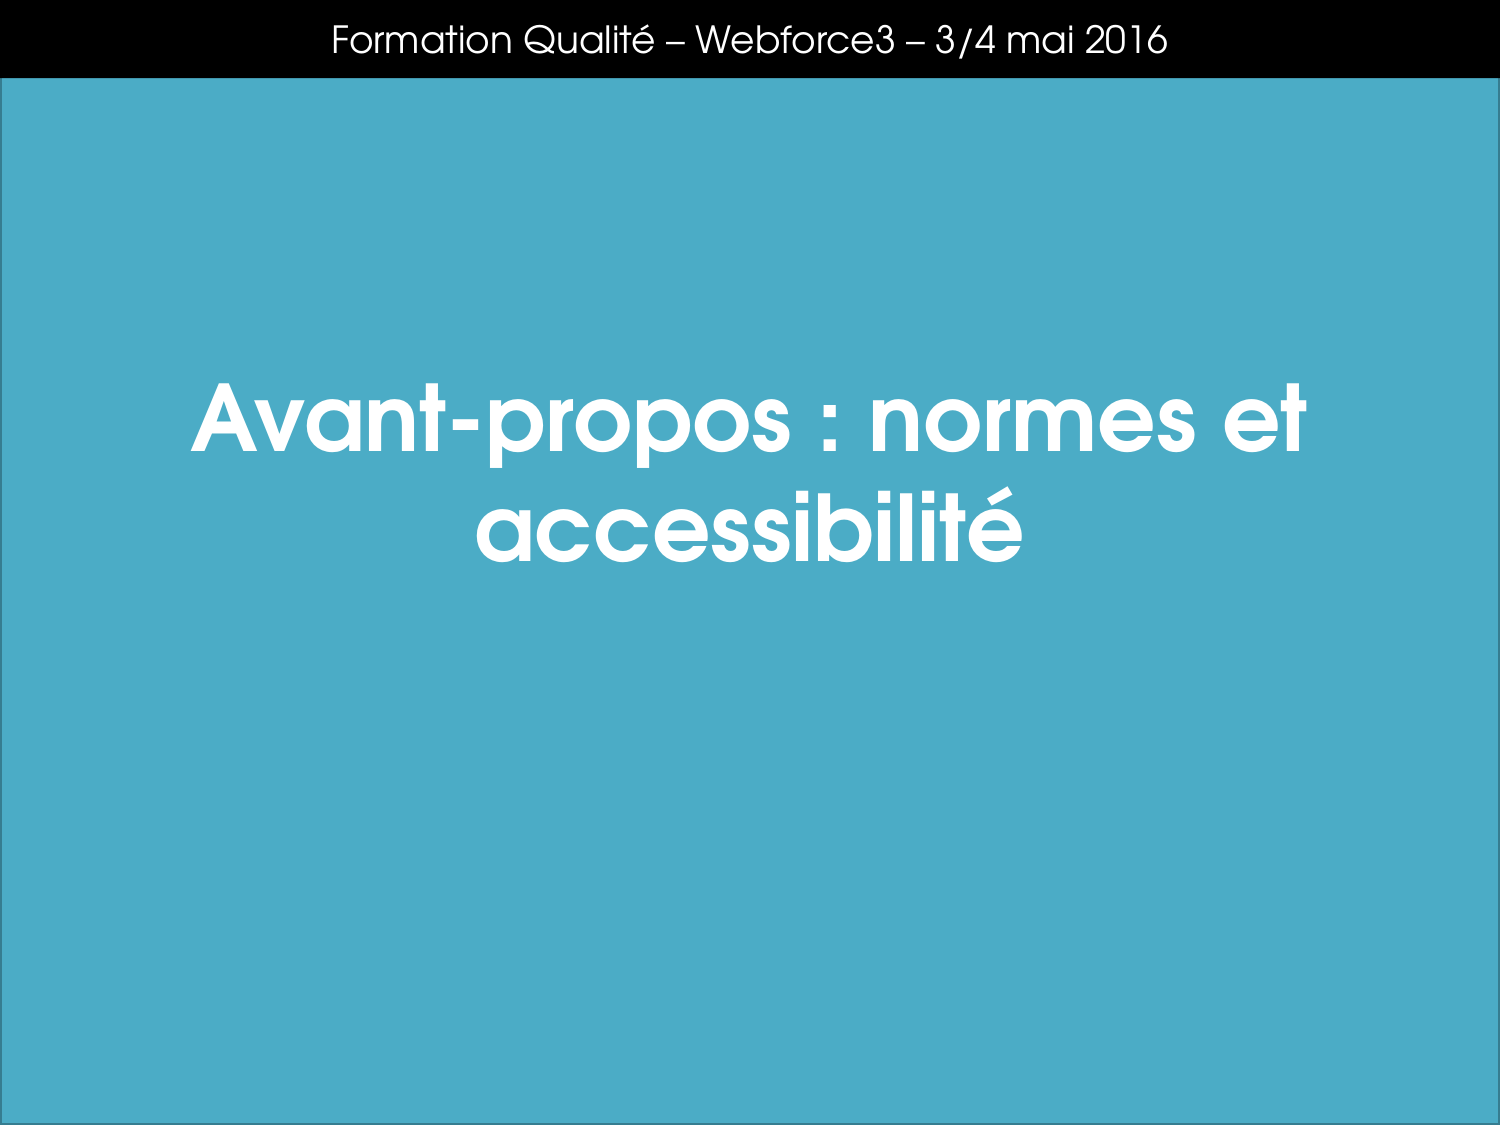

Formation Qualité – Webforce3 – 3/4 mai 2016
# Avant-propos : normes et accessibilité